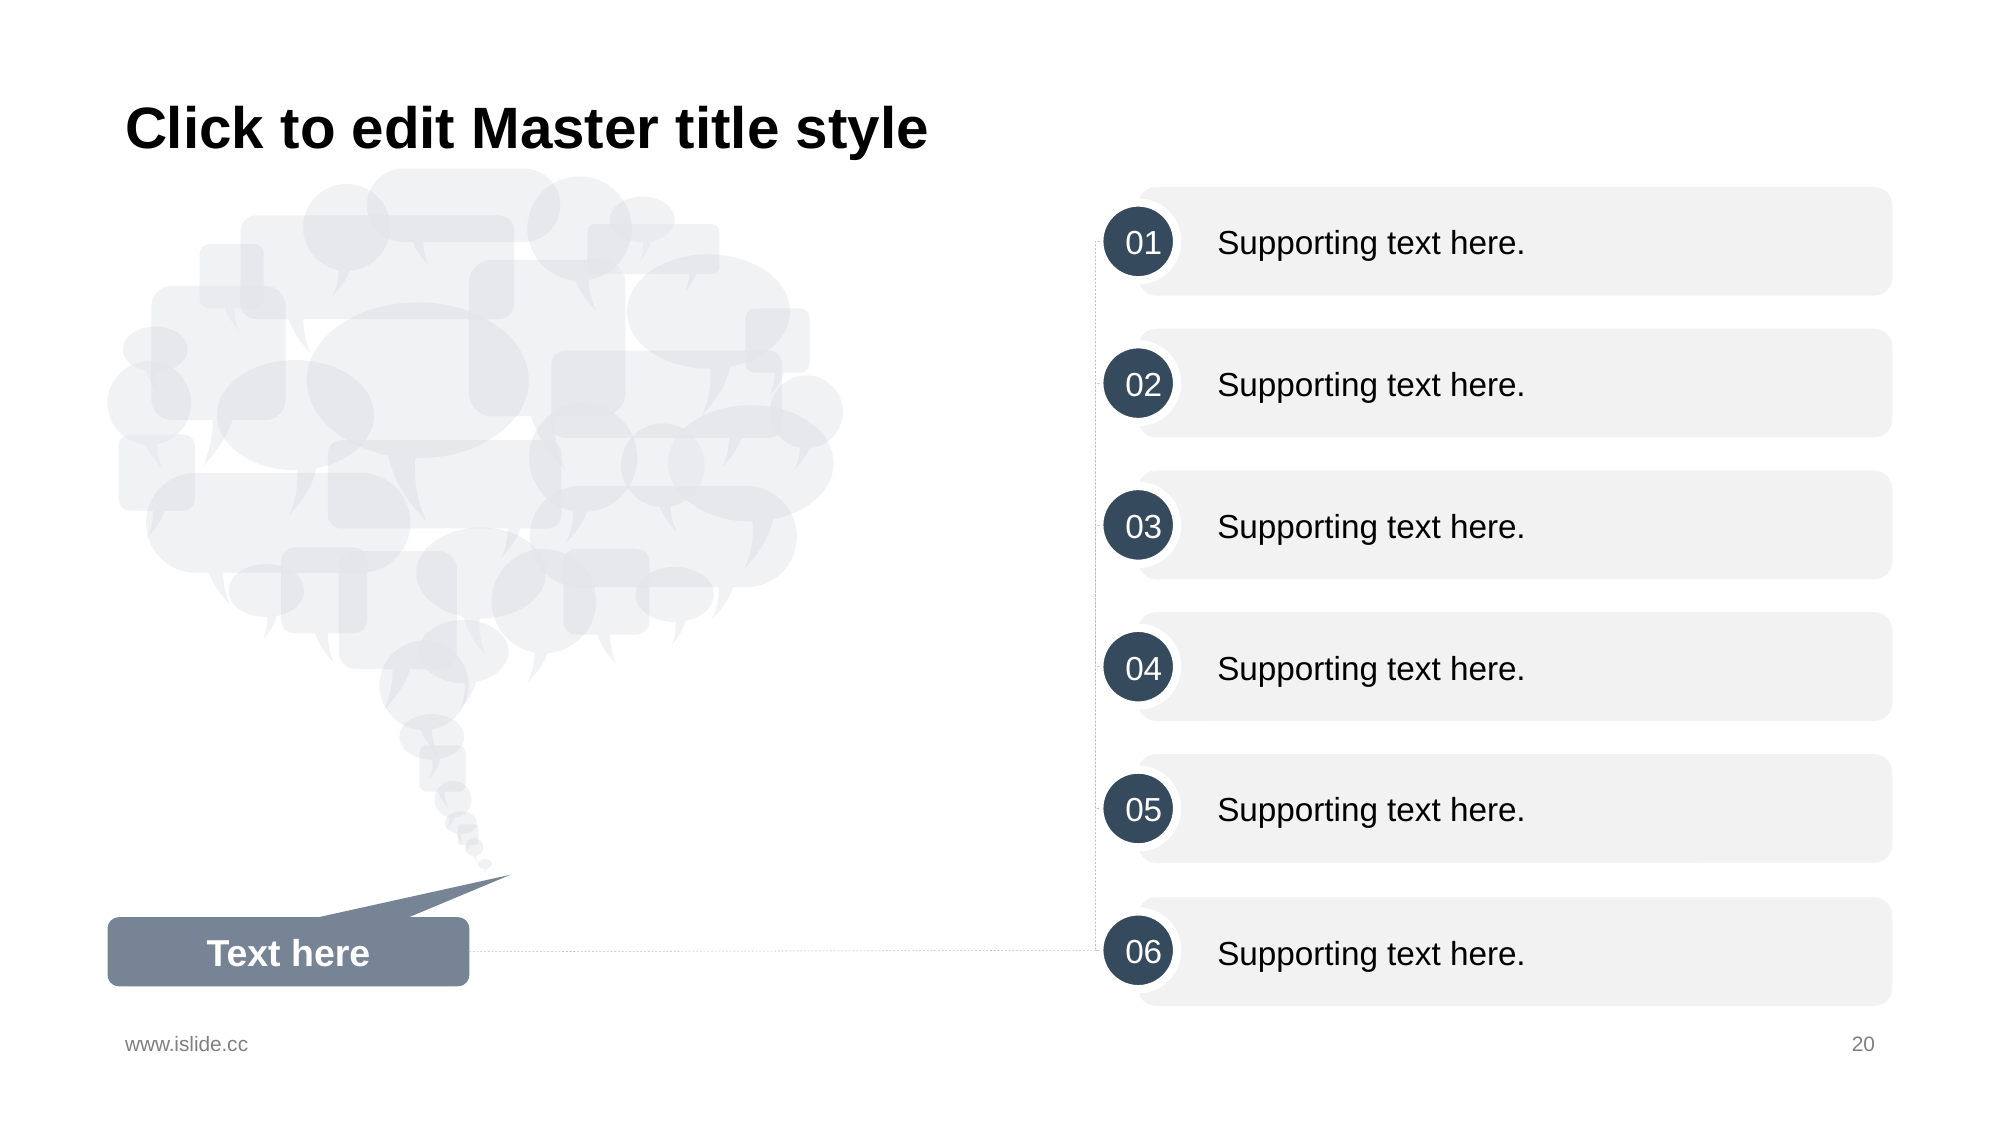

# Click to edit Master title style

Supporting text here.
01
Supporting text here.
02
Supporting text here.
03
Supporting text here.
04
Supporting text here.
05
Supporting text here.
06
Text here
www.islide.cc
20